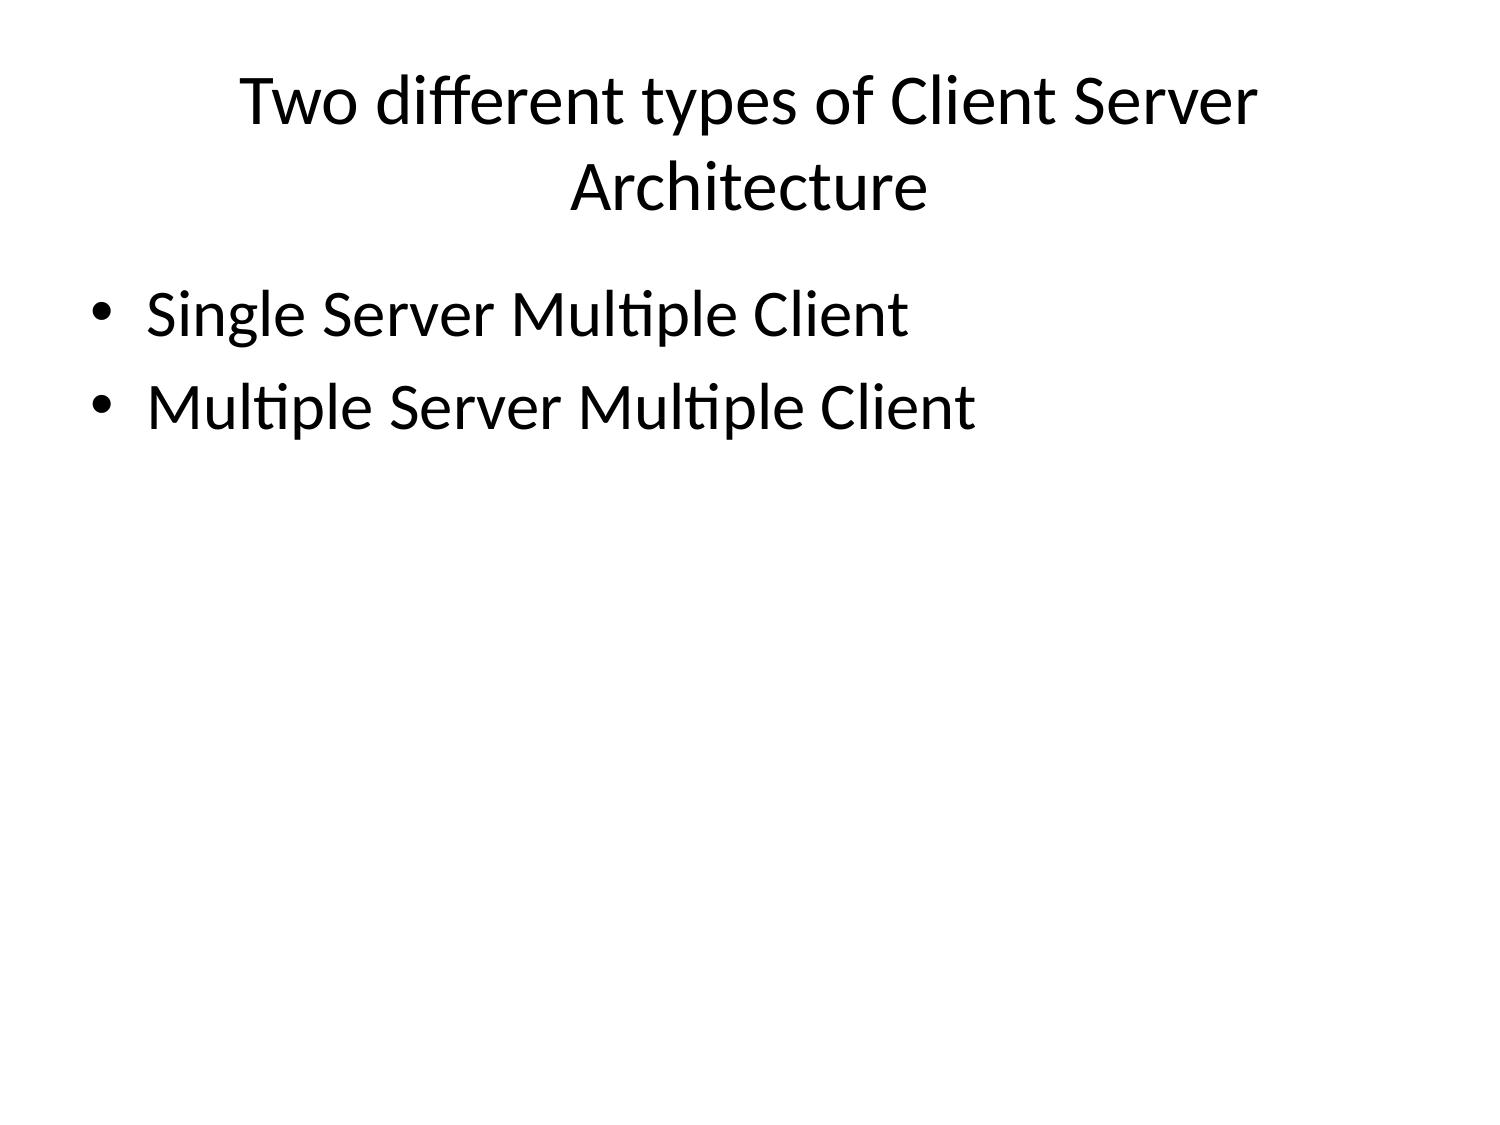

# Two different types of Client Server Architecture
Single Server Multiple Client
Multiple Server Multiple Client